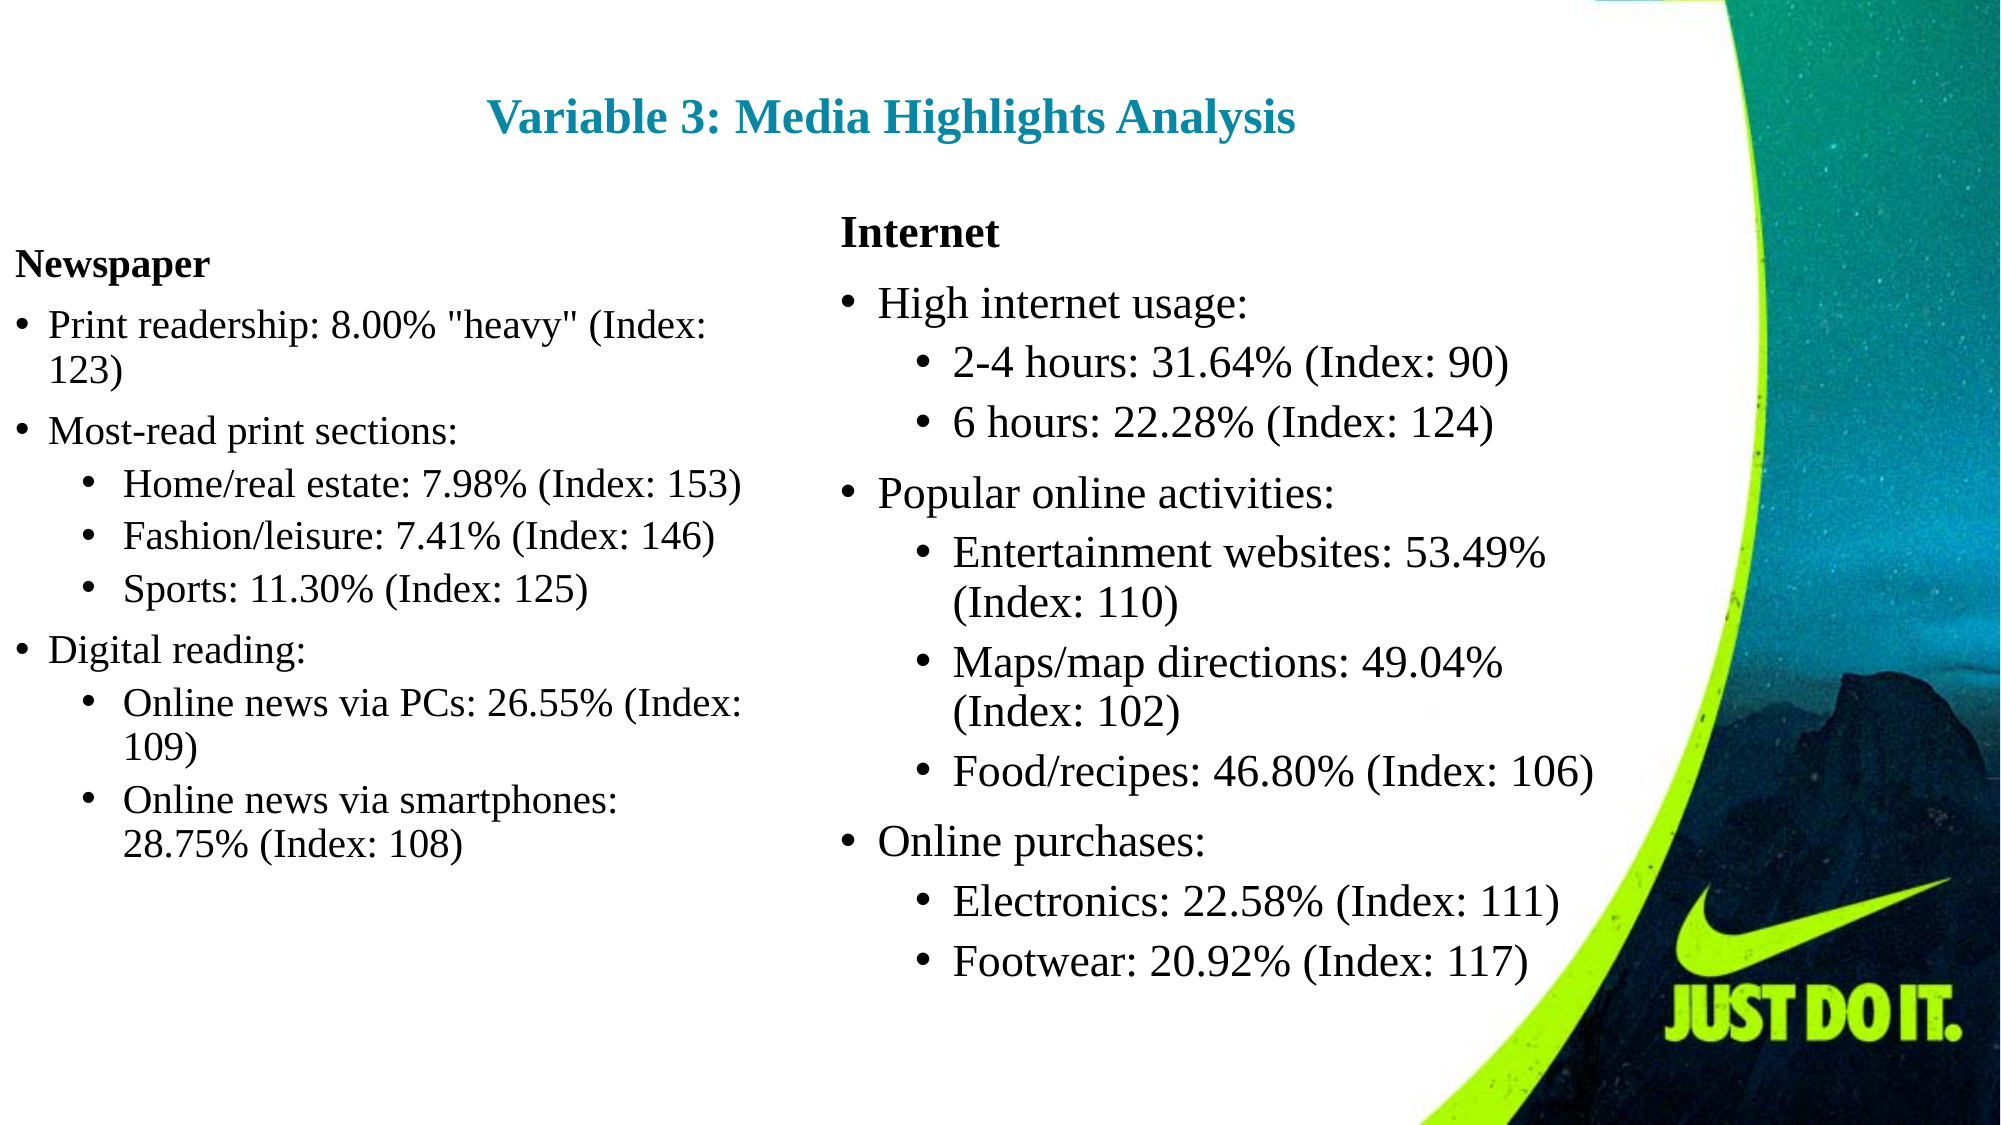

Variable 3: Media Highlights Analysis
Internet
High internet usage:
2-4 hours: 31.64% (Index: 90)
6 hours: 22.28% (Index: 124)
Popular online activities:
Entertainment websites: 53.49% (Index: 110)
Maps/map directions: 49.04% (Index: 102)
Food/recipes: 46.80% (Index: 106)
Online purchases:
Electronics: 22.58% (Index: 111)
Footwear: 20.92% (Index: 117)
Newspaper
Print readership: 8.00% "heavy" (Index: 123)
Most-read print sections:
Home/real estate: 7.98% (Index: 153)
Fashion/leisure: 7.41% (Index: 146)
Sports: 11.30% (Index: 125)
Digital reading:
Online news via PCs: 26.55% (Index: 109)
Online news via smartphones: 28.75% (Index: 108)